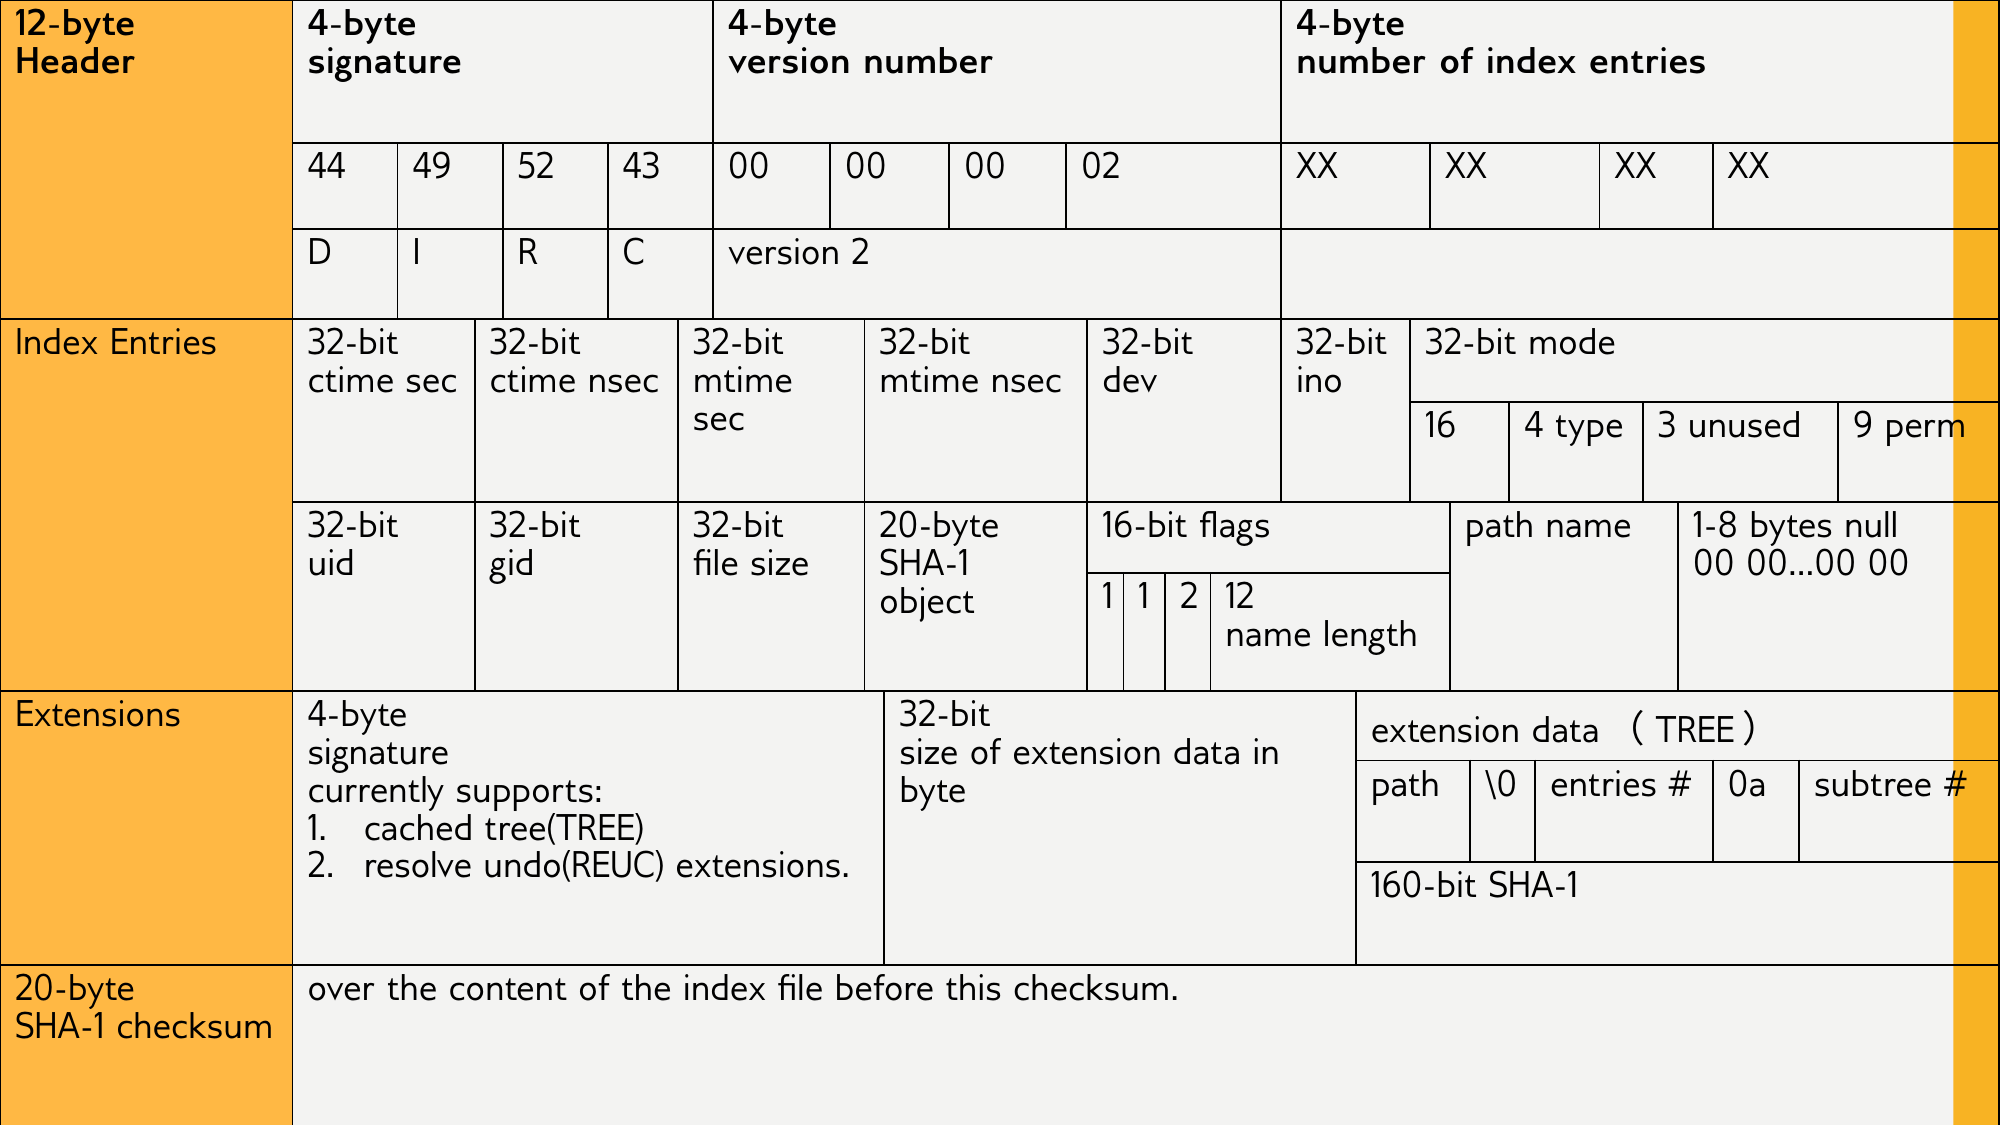

| 12-byte Header | 4-byte signature |  |  |  |  |  | 4-byte version number |  |  |  |  |  |  |  |  |  | 4-byte number of index entries |  |  |  |  |  |  |  |  |  |  |  |  |  |
| --- | --- | --- | --- | --- | --- | --- | --- | --- | --- | --- | --- | --- | --- | --- | --- | --- | --- | --- | --- | --- | --- | --- | --- | --- | --- | --- | --- | --- | --- | --- |
|  | 44 | 49 |  | 52 | 43 |  | 00 | 00 |  |  | 00 | 02 |  |  |  |  | XX |  |  | XX |  |  |  |  | XX |  |  | XX |  |  |
|  | D | I |  | R | C |  | version 2 |  |  |  |  |  |  |  |  |  |  |  |  |  |  |  |  |  |  |  |  |  |  |  |
| Index Entries | 32-bit ctime sec |  | 32-bit ctime nsec |  |  | 32-bit mtime sec |  |  | 32-bit mtime nsec |  |  |  | 32-bit dev |  |  |  | 32-bit ino |  | 32-bit mode |  |  |  |  |  |  |  |  |  |  |  |
|  |  |  |  |  |  |  |  |  |  |  |  |  |  |  |  |  |  |  | 16 |  |  |  | 4 type |  |  | 3 unused |  |  |  | 9 perm |
|  | 32-bit uid |  | 32-bit gid |  |  | 32-bit file size |  |  | 20-byte SHA-1 object |  |  |  | 16-bit flags |  |  |  |  |  |  |  | path name |  |  |  |  |  | 1-8 bytes null 00 00...00 00 |  |  |  |
|  |  |  |  |  |  |  |  |  |  |  |  |  | 1 | 1 | 2 | 12 name length |  |  |  |  |  |  |  |  |  |  |  |  |  |  |
| Extensions | 4-byte signature currently supports: cached tree(TREE) resolve undo(REUC) extensions. |  |  |  |  |  |  |  |  | 32-bit size of extension data in byte |  |  |  |  |  |  |  | extension data（TREE） |  |  |  |  |  |  |  |  |  |  |  |  |
|  |  |  |  |  |  |  |  |  |  |  |  |  |  |  |  |  |  | path |  |  |  | \0 |  | entries # |  |  |  | 0a | subtree # |  |
|  |  |  |  |  |  |  |  |  |  |  |  |  |  |  |  |  |  | 160-bit SHA-1 |  |  |  |  |  |  |  |  |  |  |  |  |
| 20-byte SHA-1 checksum | over the content of the index file before this checksum. |  |  |  |  |  |  |  |  |  |  |  |  |  |  |  |  |  |  |  |  |  |  |  |  |  |  |  |  |  |